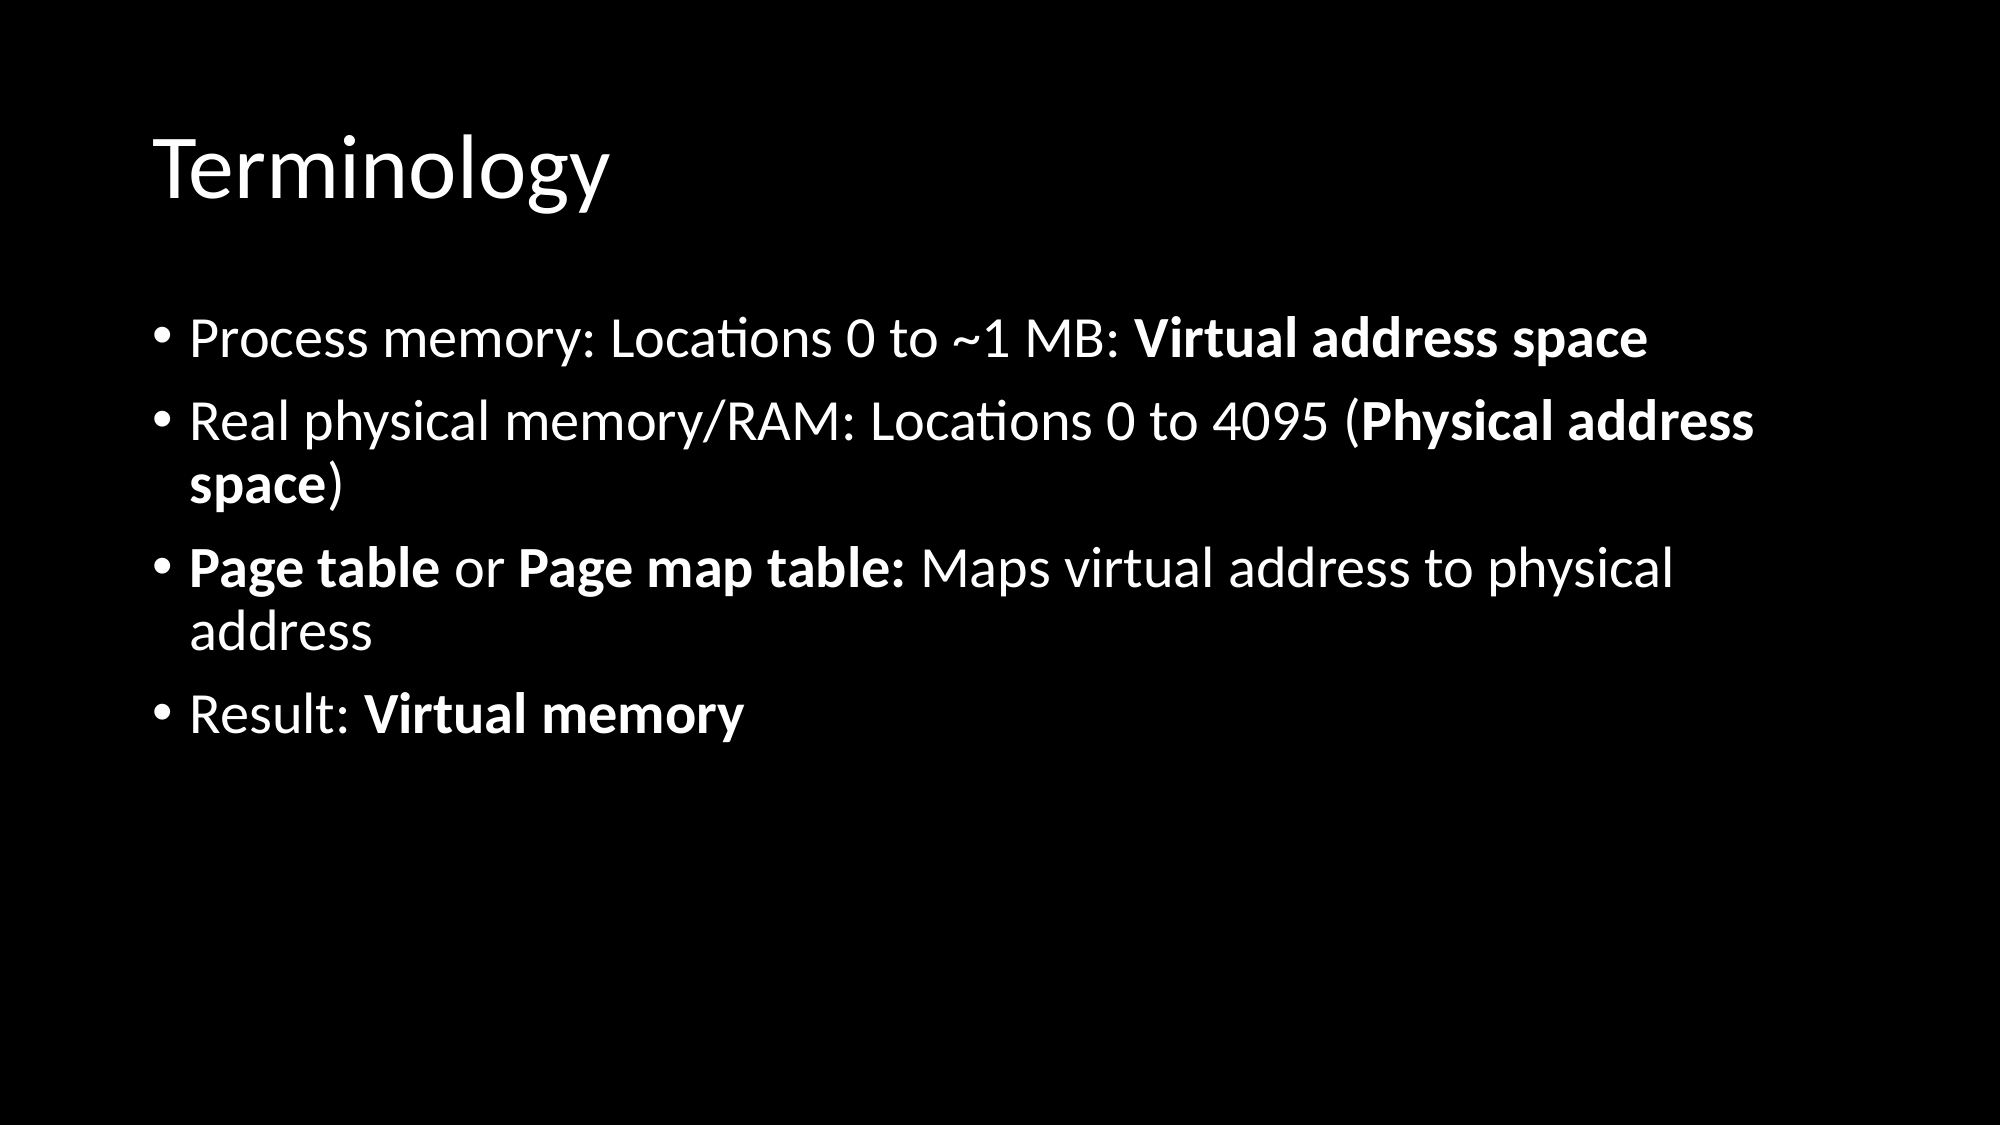

# Terminology
Process memory: Locations 0 to ~1 MB: Virtual address space
Real physical memory/RAM: Locations 0 to 4095 (Physical address space)
Page table or Page map table: Maps virtual address to physical address
Result: Virtual memory